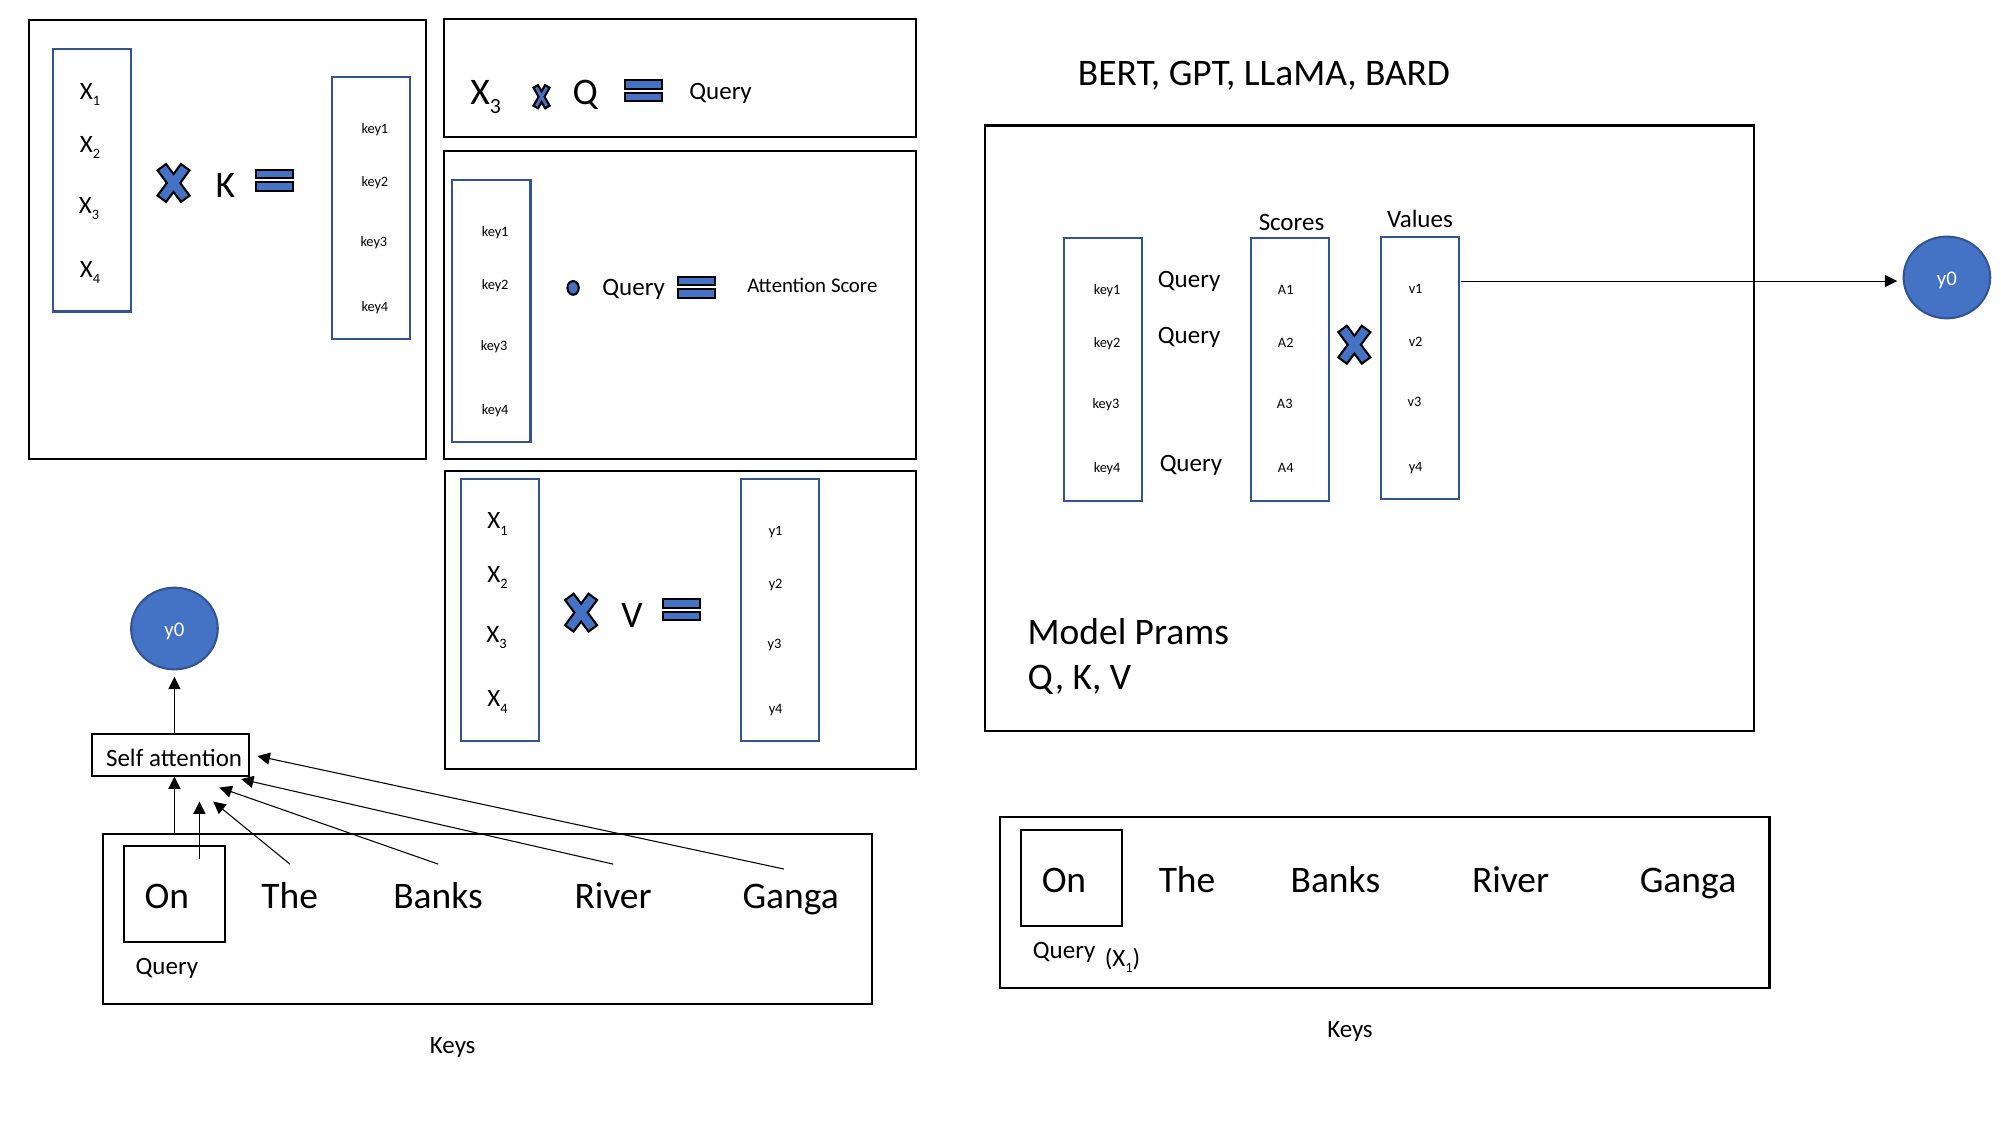

BERT, GPT, LLaMA, BARD

X1
X2
X3
X4
X3
Q
Query

key1
key2
key3
key4

K

key1
key2
key3
key4
Values
Scores

v1
v2
v3
y4
y0

key1
key2
key3
key4

A1
A2
A3
A4
Query
Query
Attention Score

Query

Query

X1
X2
X3
X4

y1
y2
y3
y4

V
y0

Model Prams
Q, K, V
Self attention

On
The
Banks
River
Ganga
On
The
Banks
River
Ganga
Query
(X1)
Query
Keys
Keys